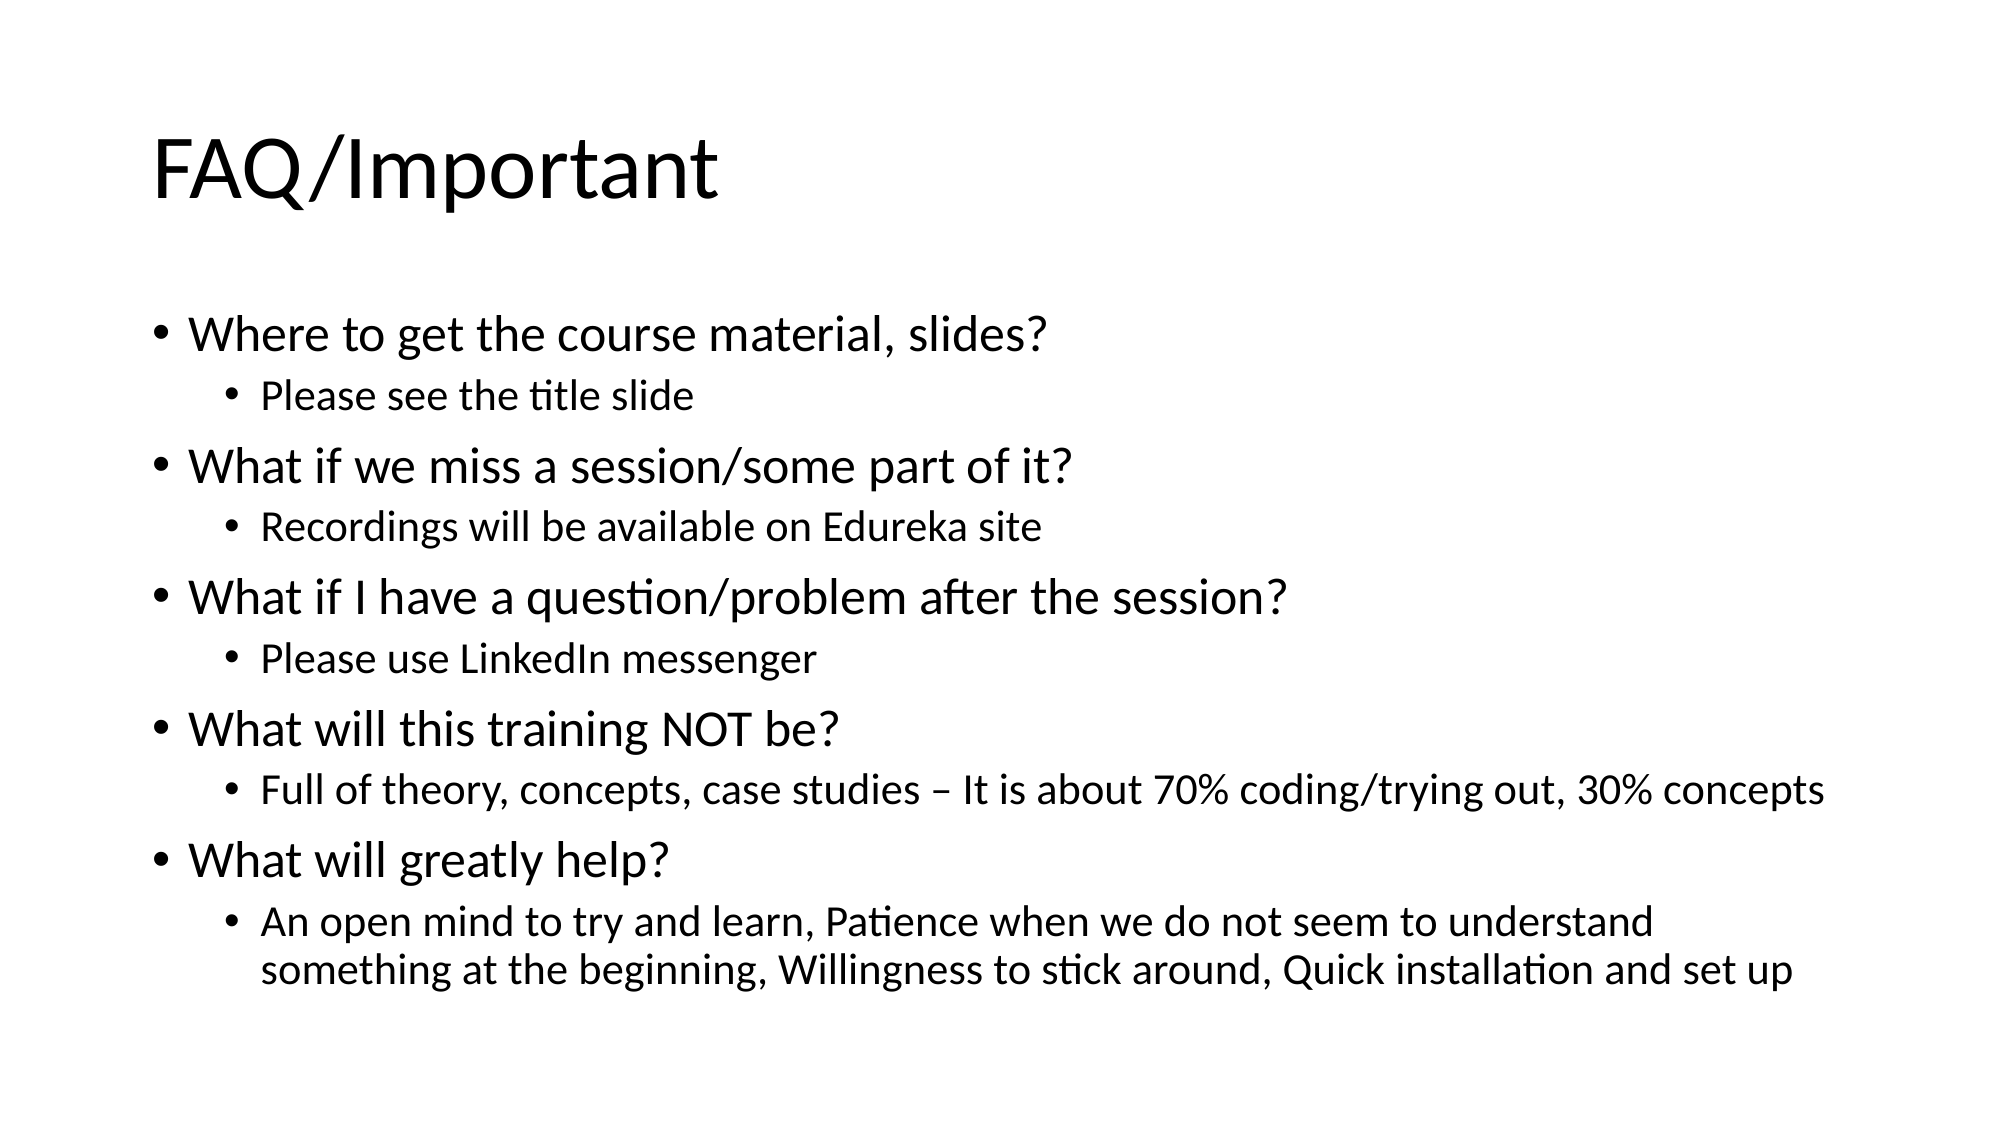

# FAQ/Important
Where to get the course material, slides?
Please see the title slide
What if we miss a session/some part of it?
Recordings will be available on Edureka site
What if I have a question/problem after the session?
Please use LinkedIn messenger
What will this training NOT be?
Full of theory, concepts, case studies – It is about 70% coding/trying out, 30% concepts
What will greatly help?
An open mind to try and learn, Patience when we do not seem to understand something at the beginning, Willingness to stick around, Quick installation and set up